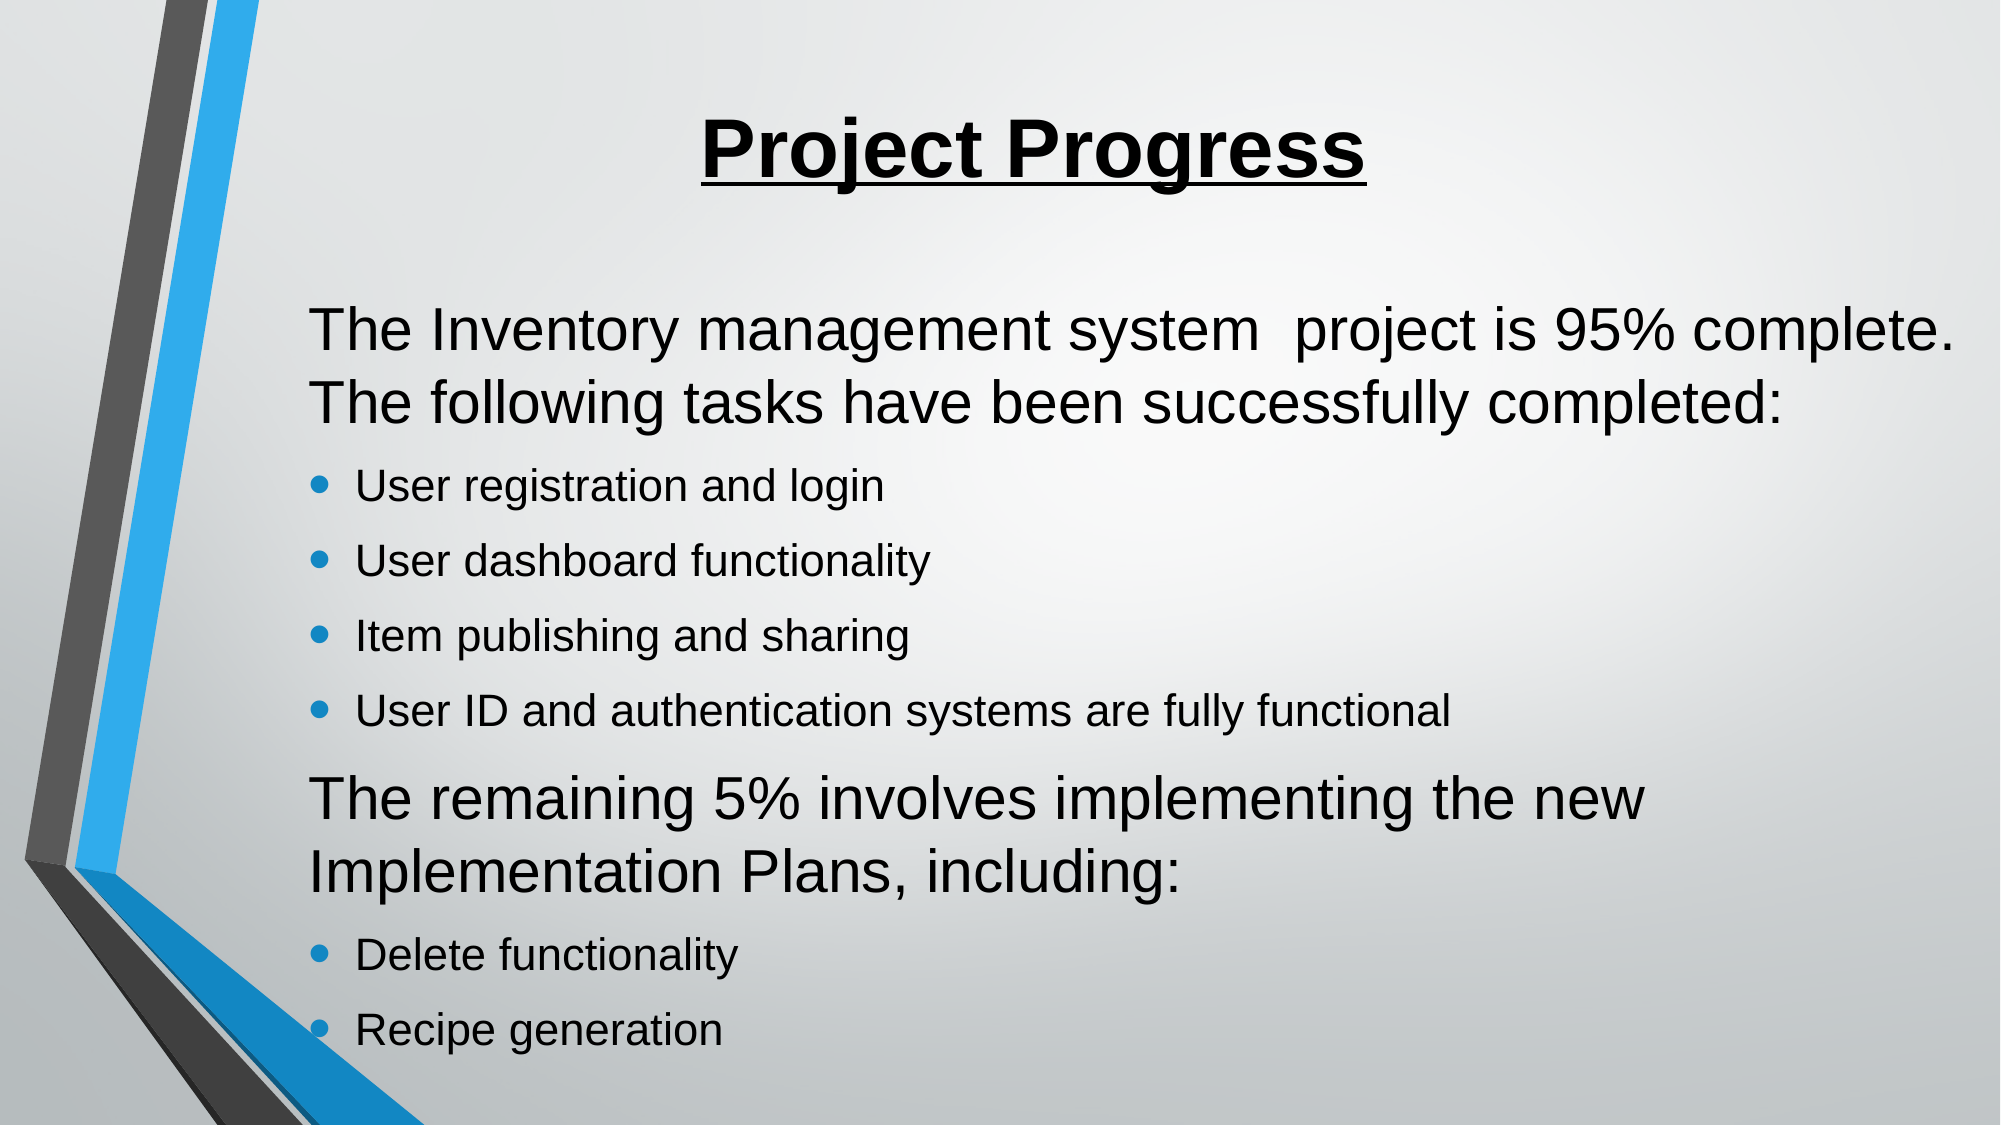

# Project Progress

The Inventory management system  project is 95% complete. The following tasks have been successfully completed:
User registration and login
User dashboard functionality
Item publishing and sharing
User ID and authentication systems are fully functional
The remaining 5% involves implementing the new Implementation Plans, including:
Delete functionality
Recipe generation